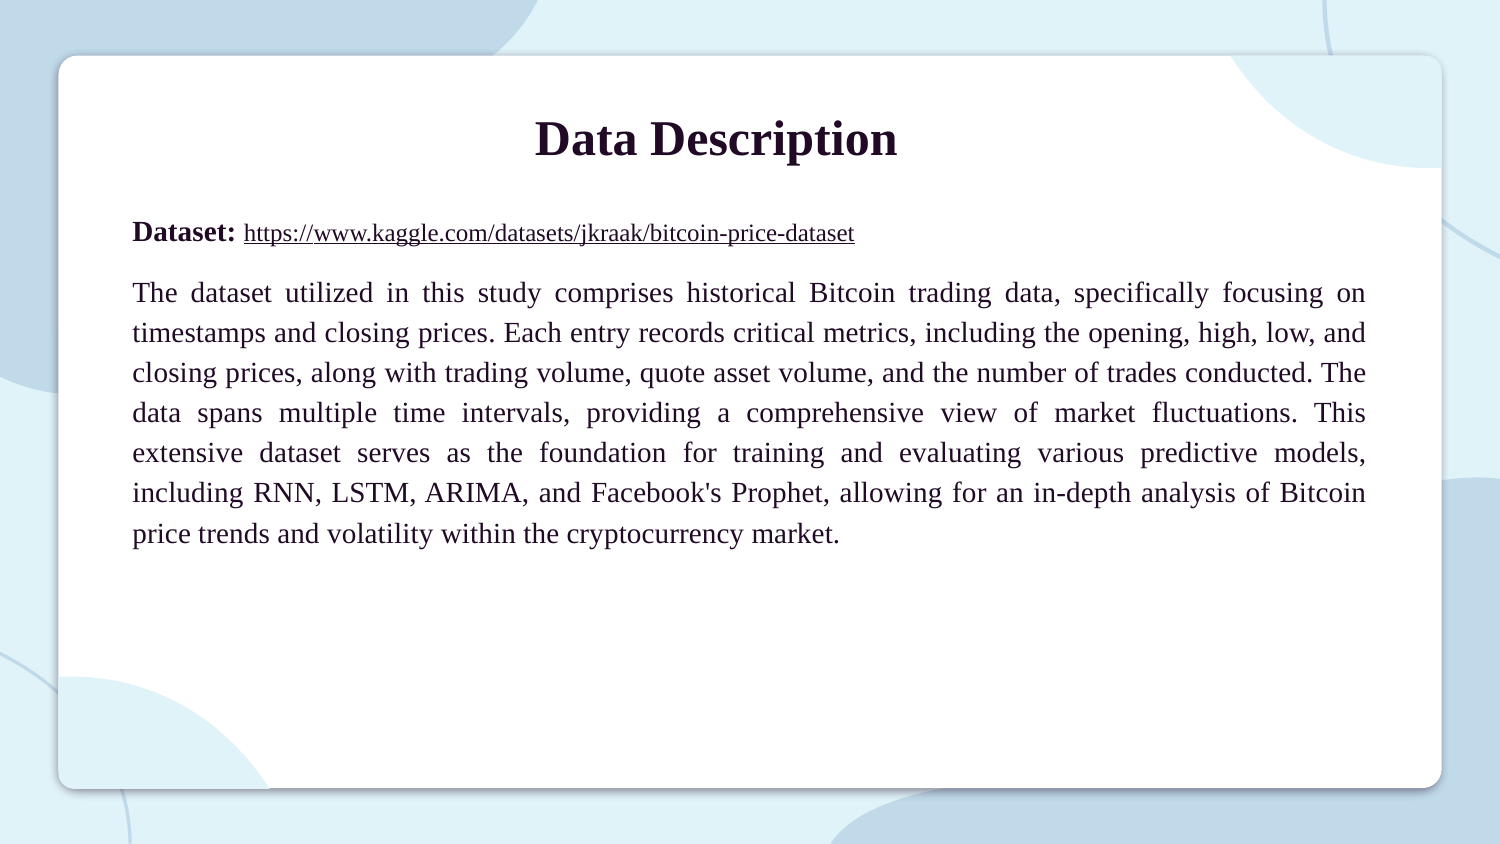

# Data Description
Dataset: https://www.kaggle.com/datasets/jkraak/bitcoin-price-dataset
The dataset utilized in this study comprises historical Bitcoin trading data, specifically focusing on timestamps and closing prices. Each entry records critical metrics, including the opening, high, low, and closing prices, along with trading volume, quote asset volume, and the number of trades conducted. The data spans multiple time intervals, providing a comprehensive view of market fluctuations. This extensive dataset serves as the foundation for training and evaluating various predictive models, including RNN, LSTM, ARIMA, and Facebook's Prophet, allowing for an in-depth analysis of Bitcoin price trends and volatility within the cryptocurrency market.